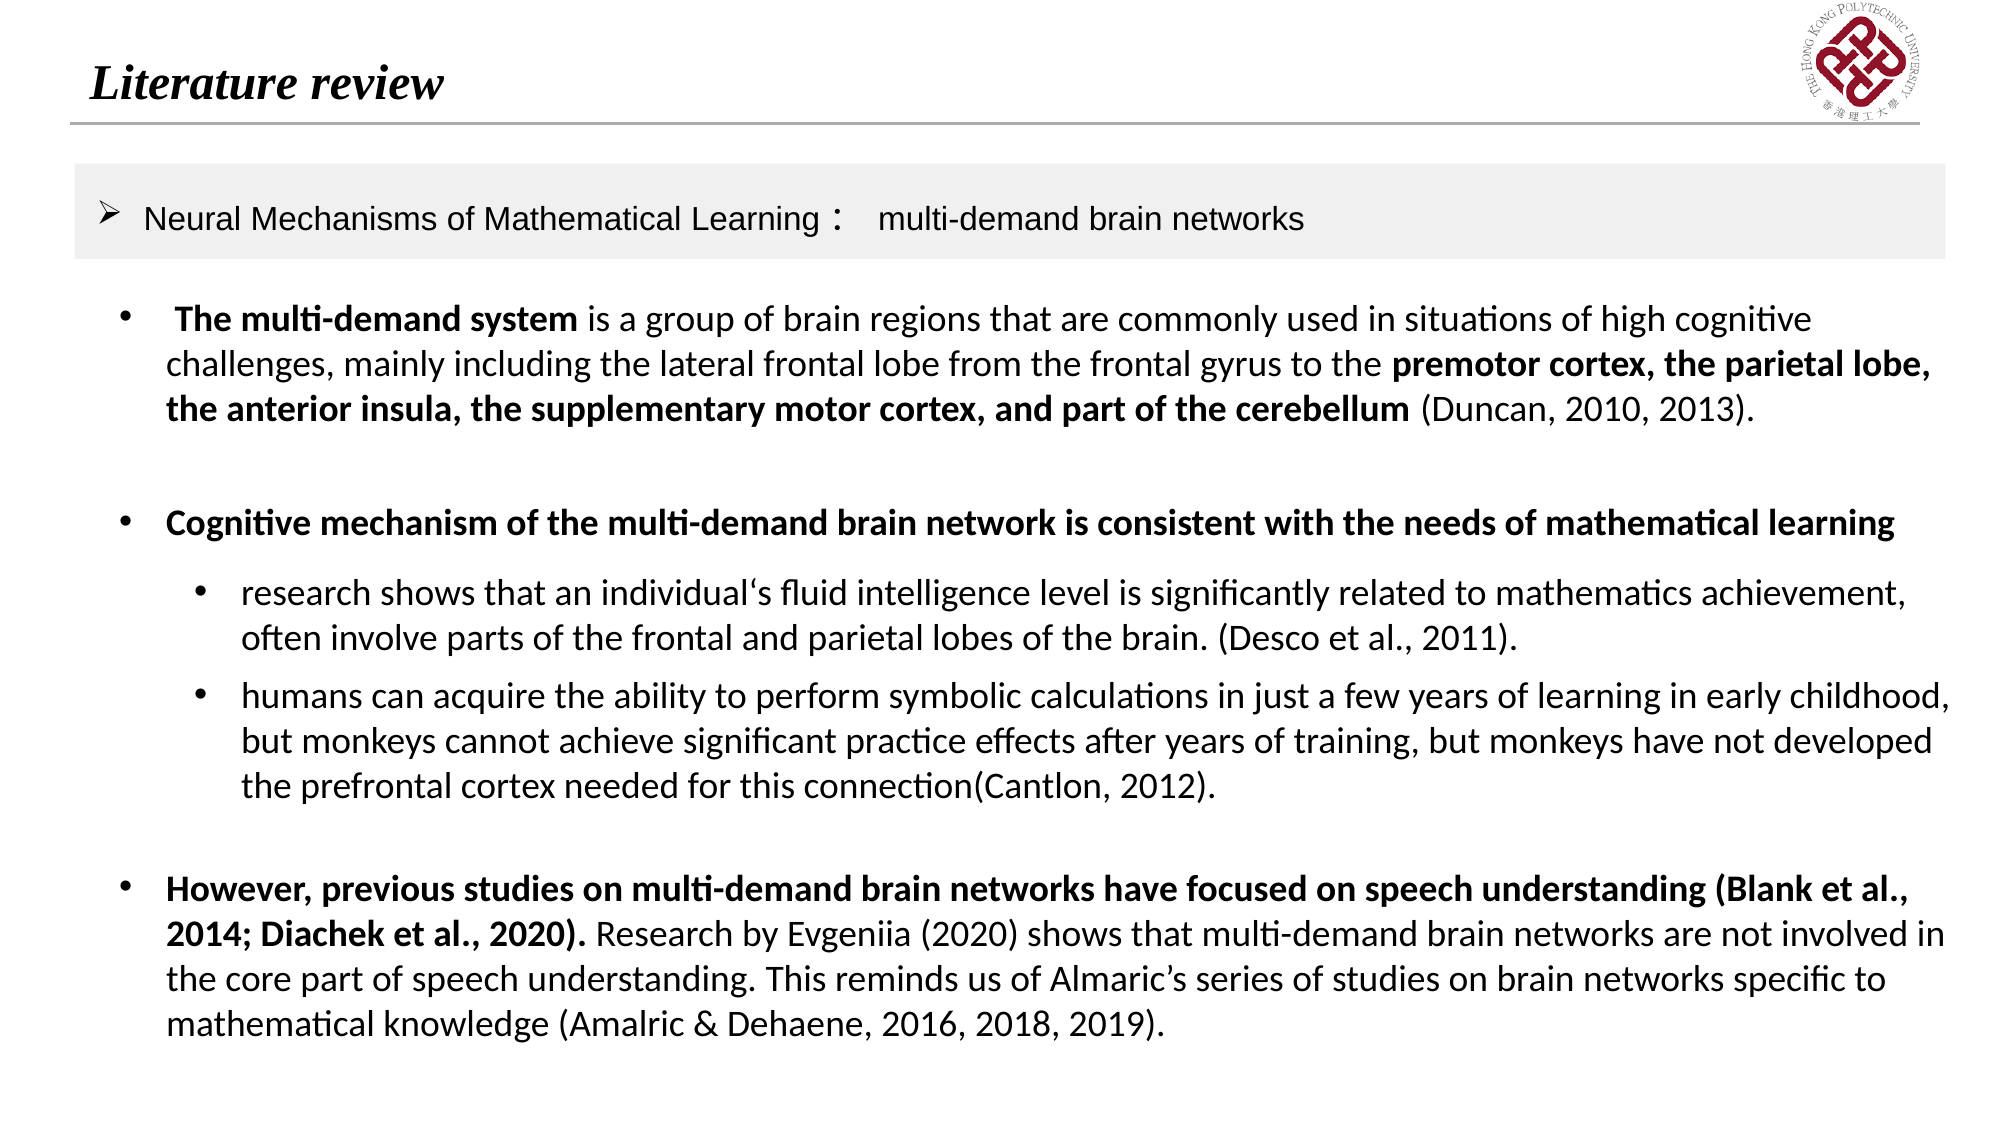

Literature review
Neural Mechanisms of Mathematical Learning： multi-demand brain networks
 The multi-demand system is a group of brain regions that are commonly used in situations of high cognitive challenges, mainly including the lateral frontal lobe from the frontal gyrus to the premotor cortex, the parietal lobe, the anterior insula, the supplementary motor cortex, and part of the cerebellum (Duncan, 2010, 2013).

Cognitive mechanism of the multi-demand brain network is consistent with the needs of mathematical learning
research shows that an individual‘s fluid intelligence level is significantly related to mathematics achievement, often involve parts of the frontal and parietal lobes of the brain. (Desco et al., 2011).
humans can acquire the ability to perform symbolic calculations in just a few years of learning in early childhood, but monkeys cannot achieve significant practice effects after years of training, but monkeys have not developed the prefrontal cortex needed for this connection(Cantlon, 2012).

However, previous studies on multi-demand brain networks have focused on speech understanding (Blank et al., 2014; Diachek et al., 2020). Research by Evgeniia (2020) shows that multi-demand brain networks are not involved in the core part of speech understanding. This reminds us of Almaric’s series of studies on brain networks specific to mathematical knowledge (Amalric & Dehaene, 2016, 2018, 2019).

7